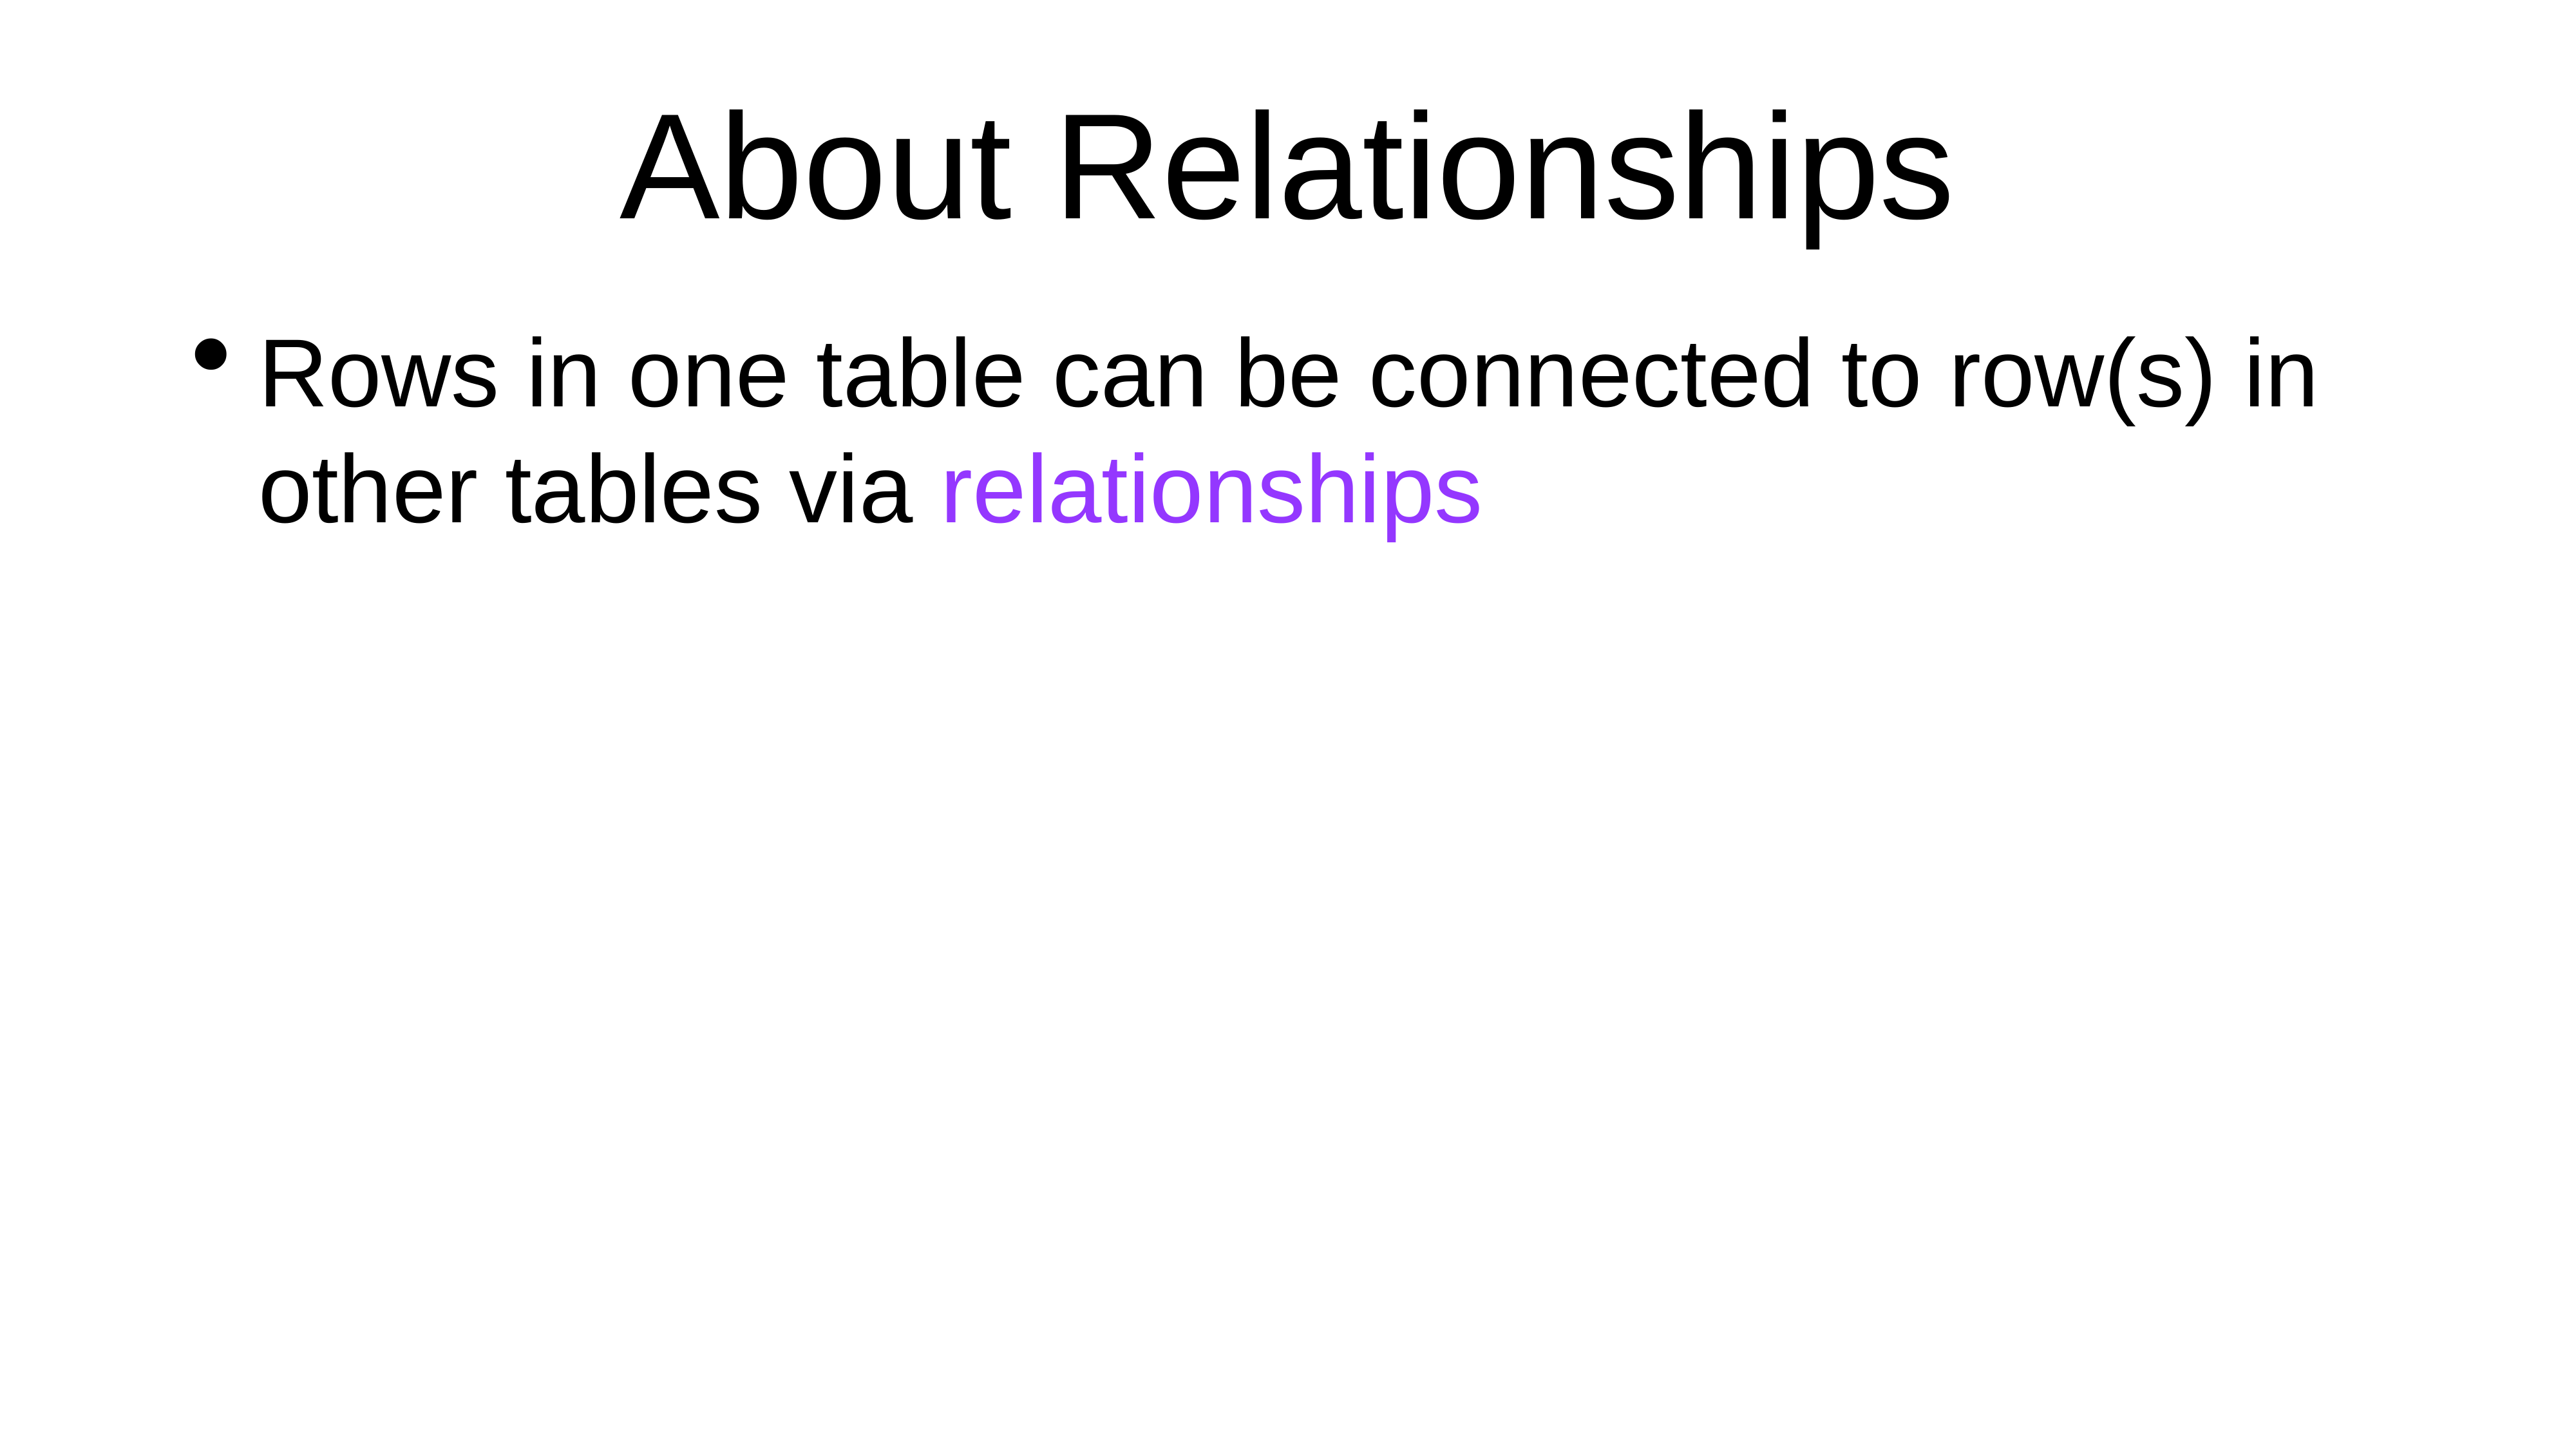

# About Relationships
Rows in one table can be connected to row(s) in other tables via relationships